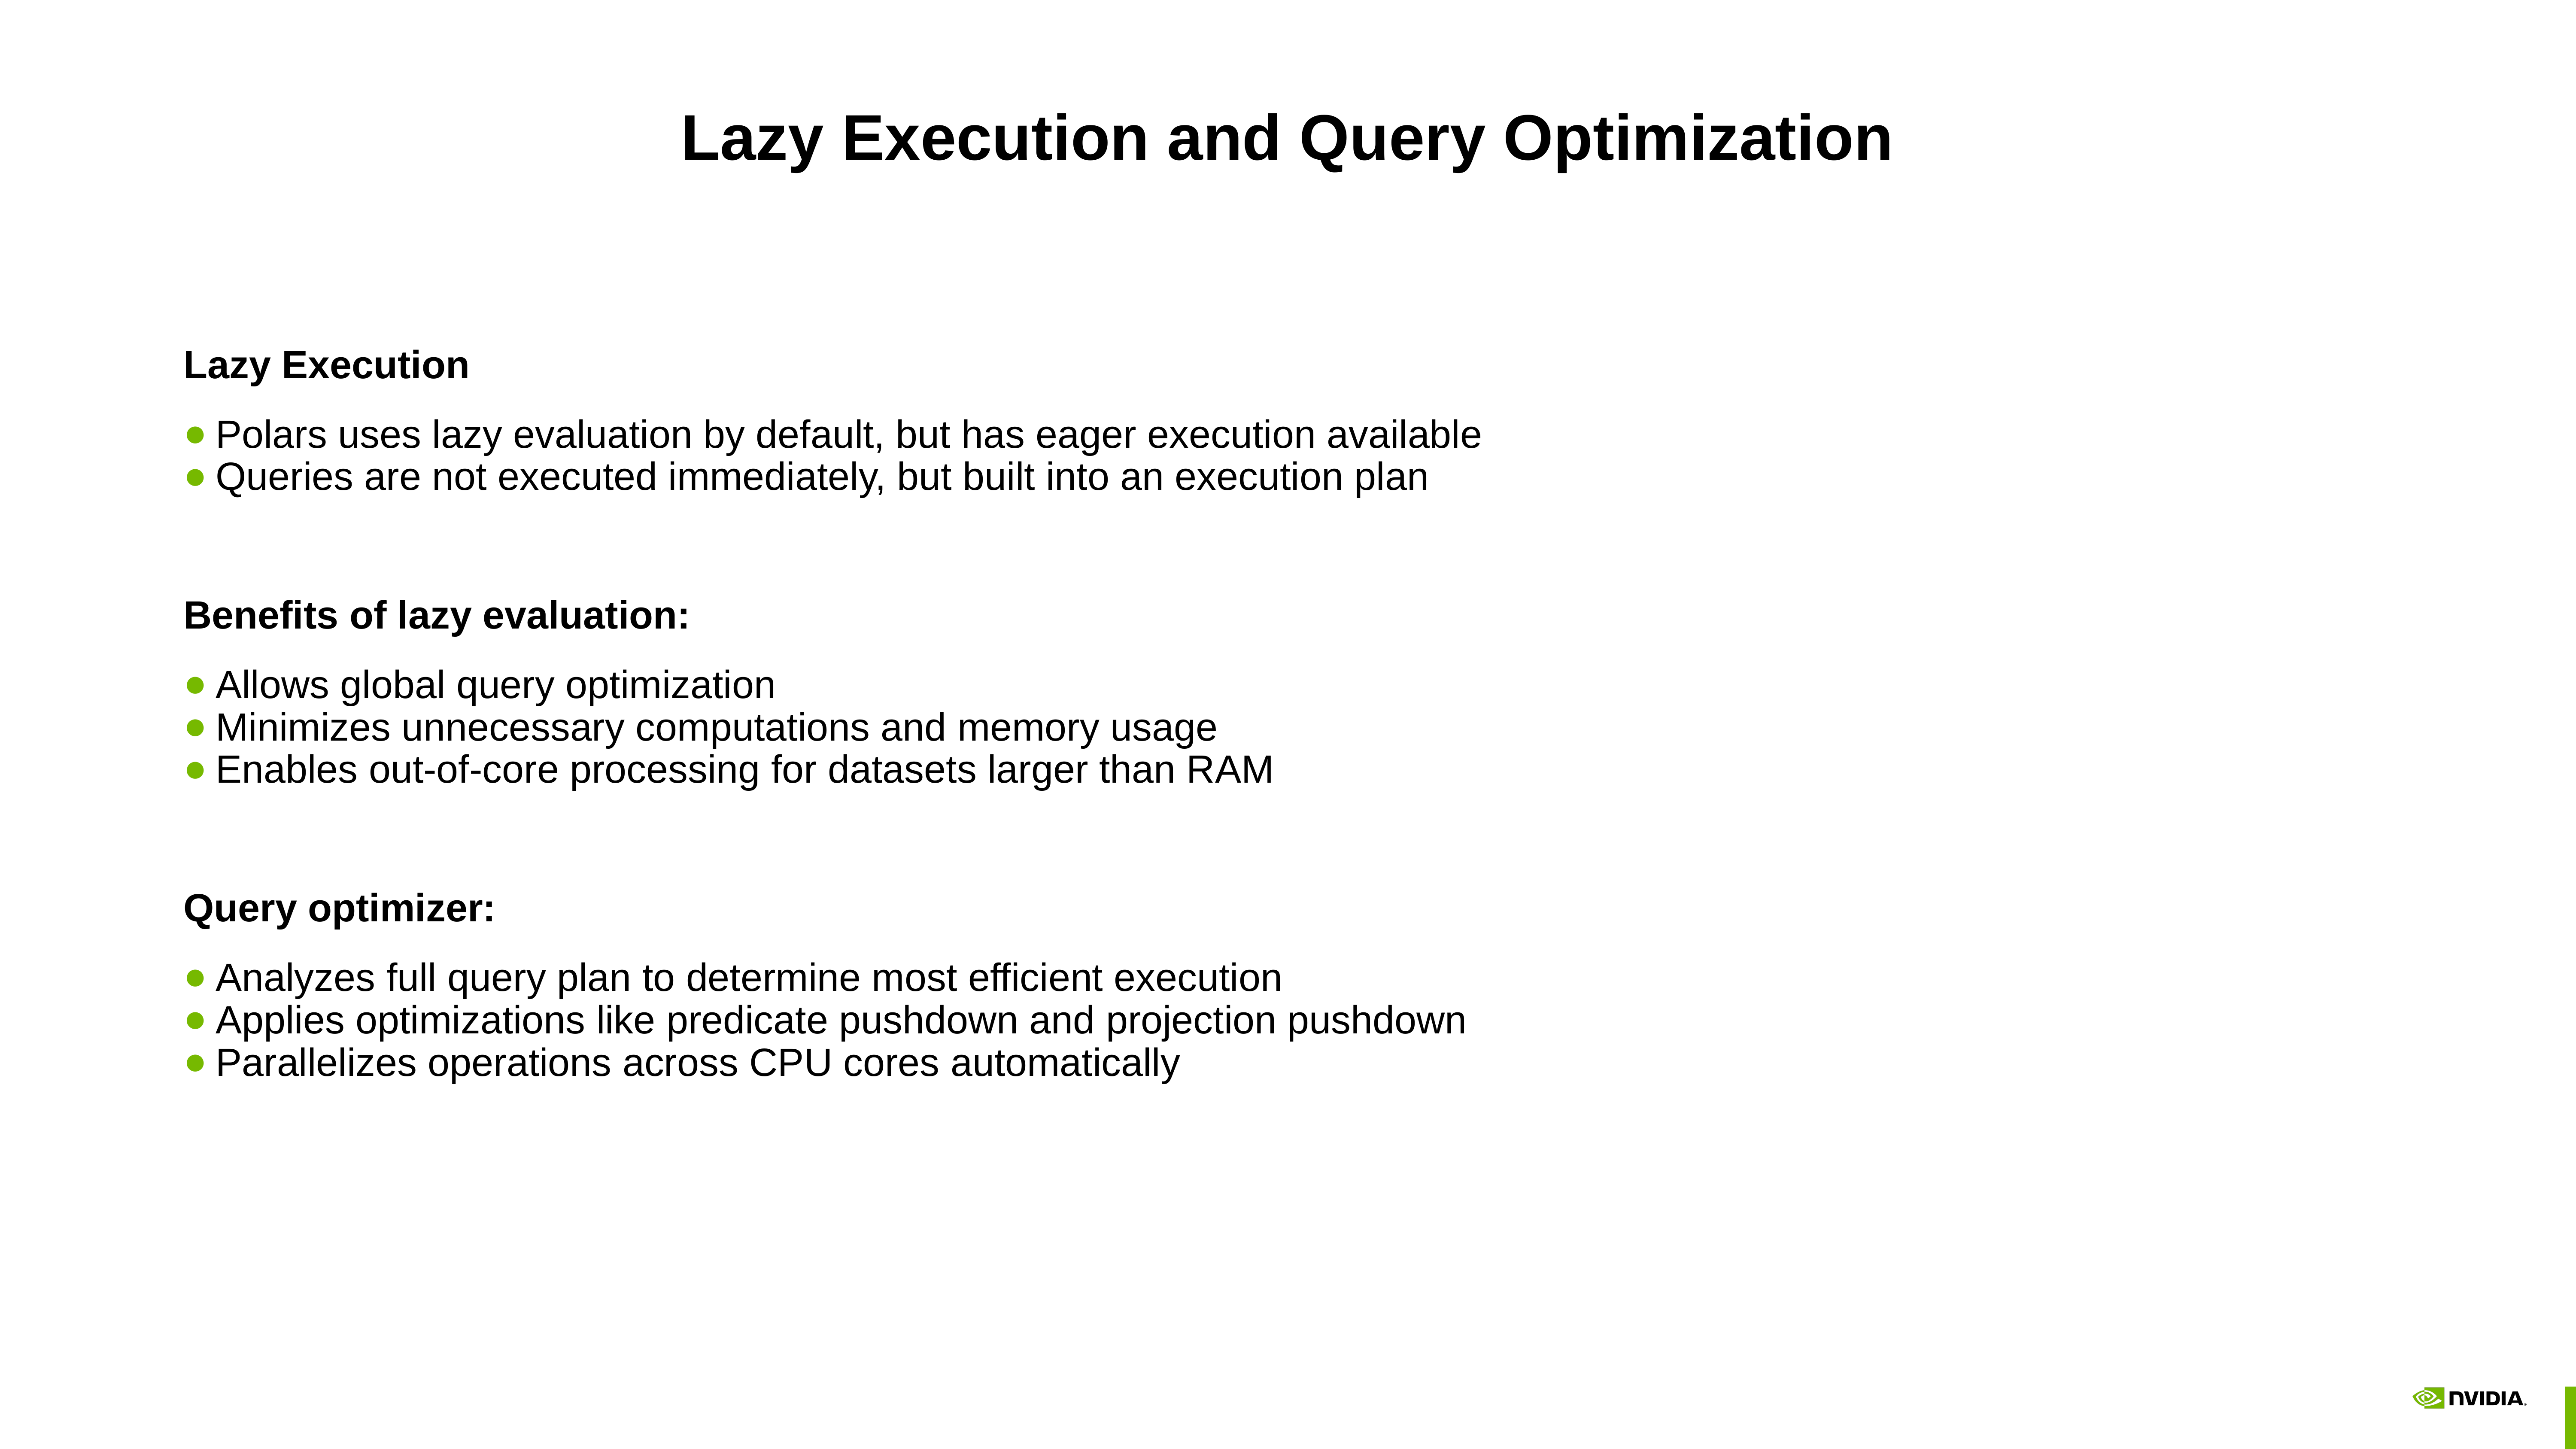

# Lazy Execution and Query Optimization

Lazy Execution
Polars uses lazy evaluation by default, but has eager execution available
Queries are not executed immediately, but built into an execution plan

Benefits of lazy evaluation:
Allows global query optimization
Minimizes unnecessary computations and memory usage
Enables out-of-core processing for datasets larger than RAM

Query optimizer:
Analyzes full query plan to determine most efficient execution
Applies optimizations like predicate pushdown and projection pushdown
Parallelizes operations across CPU cores automatically